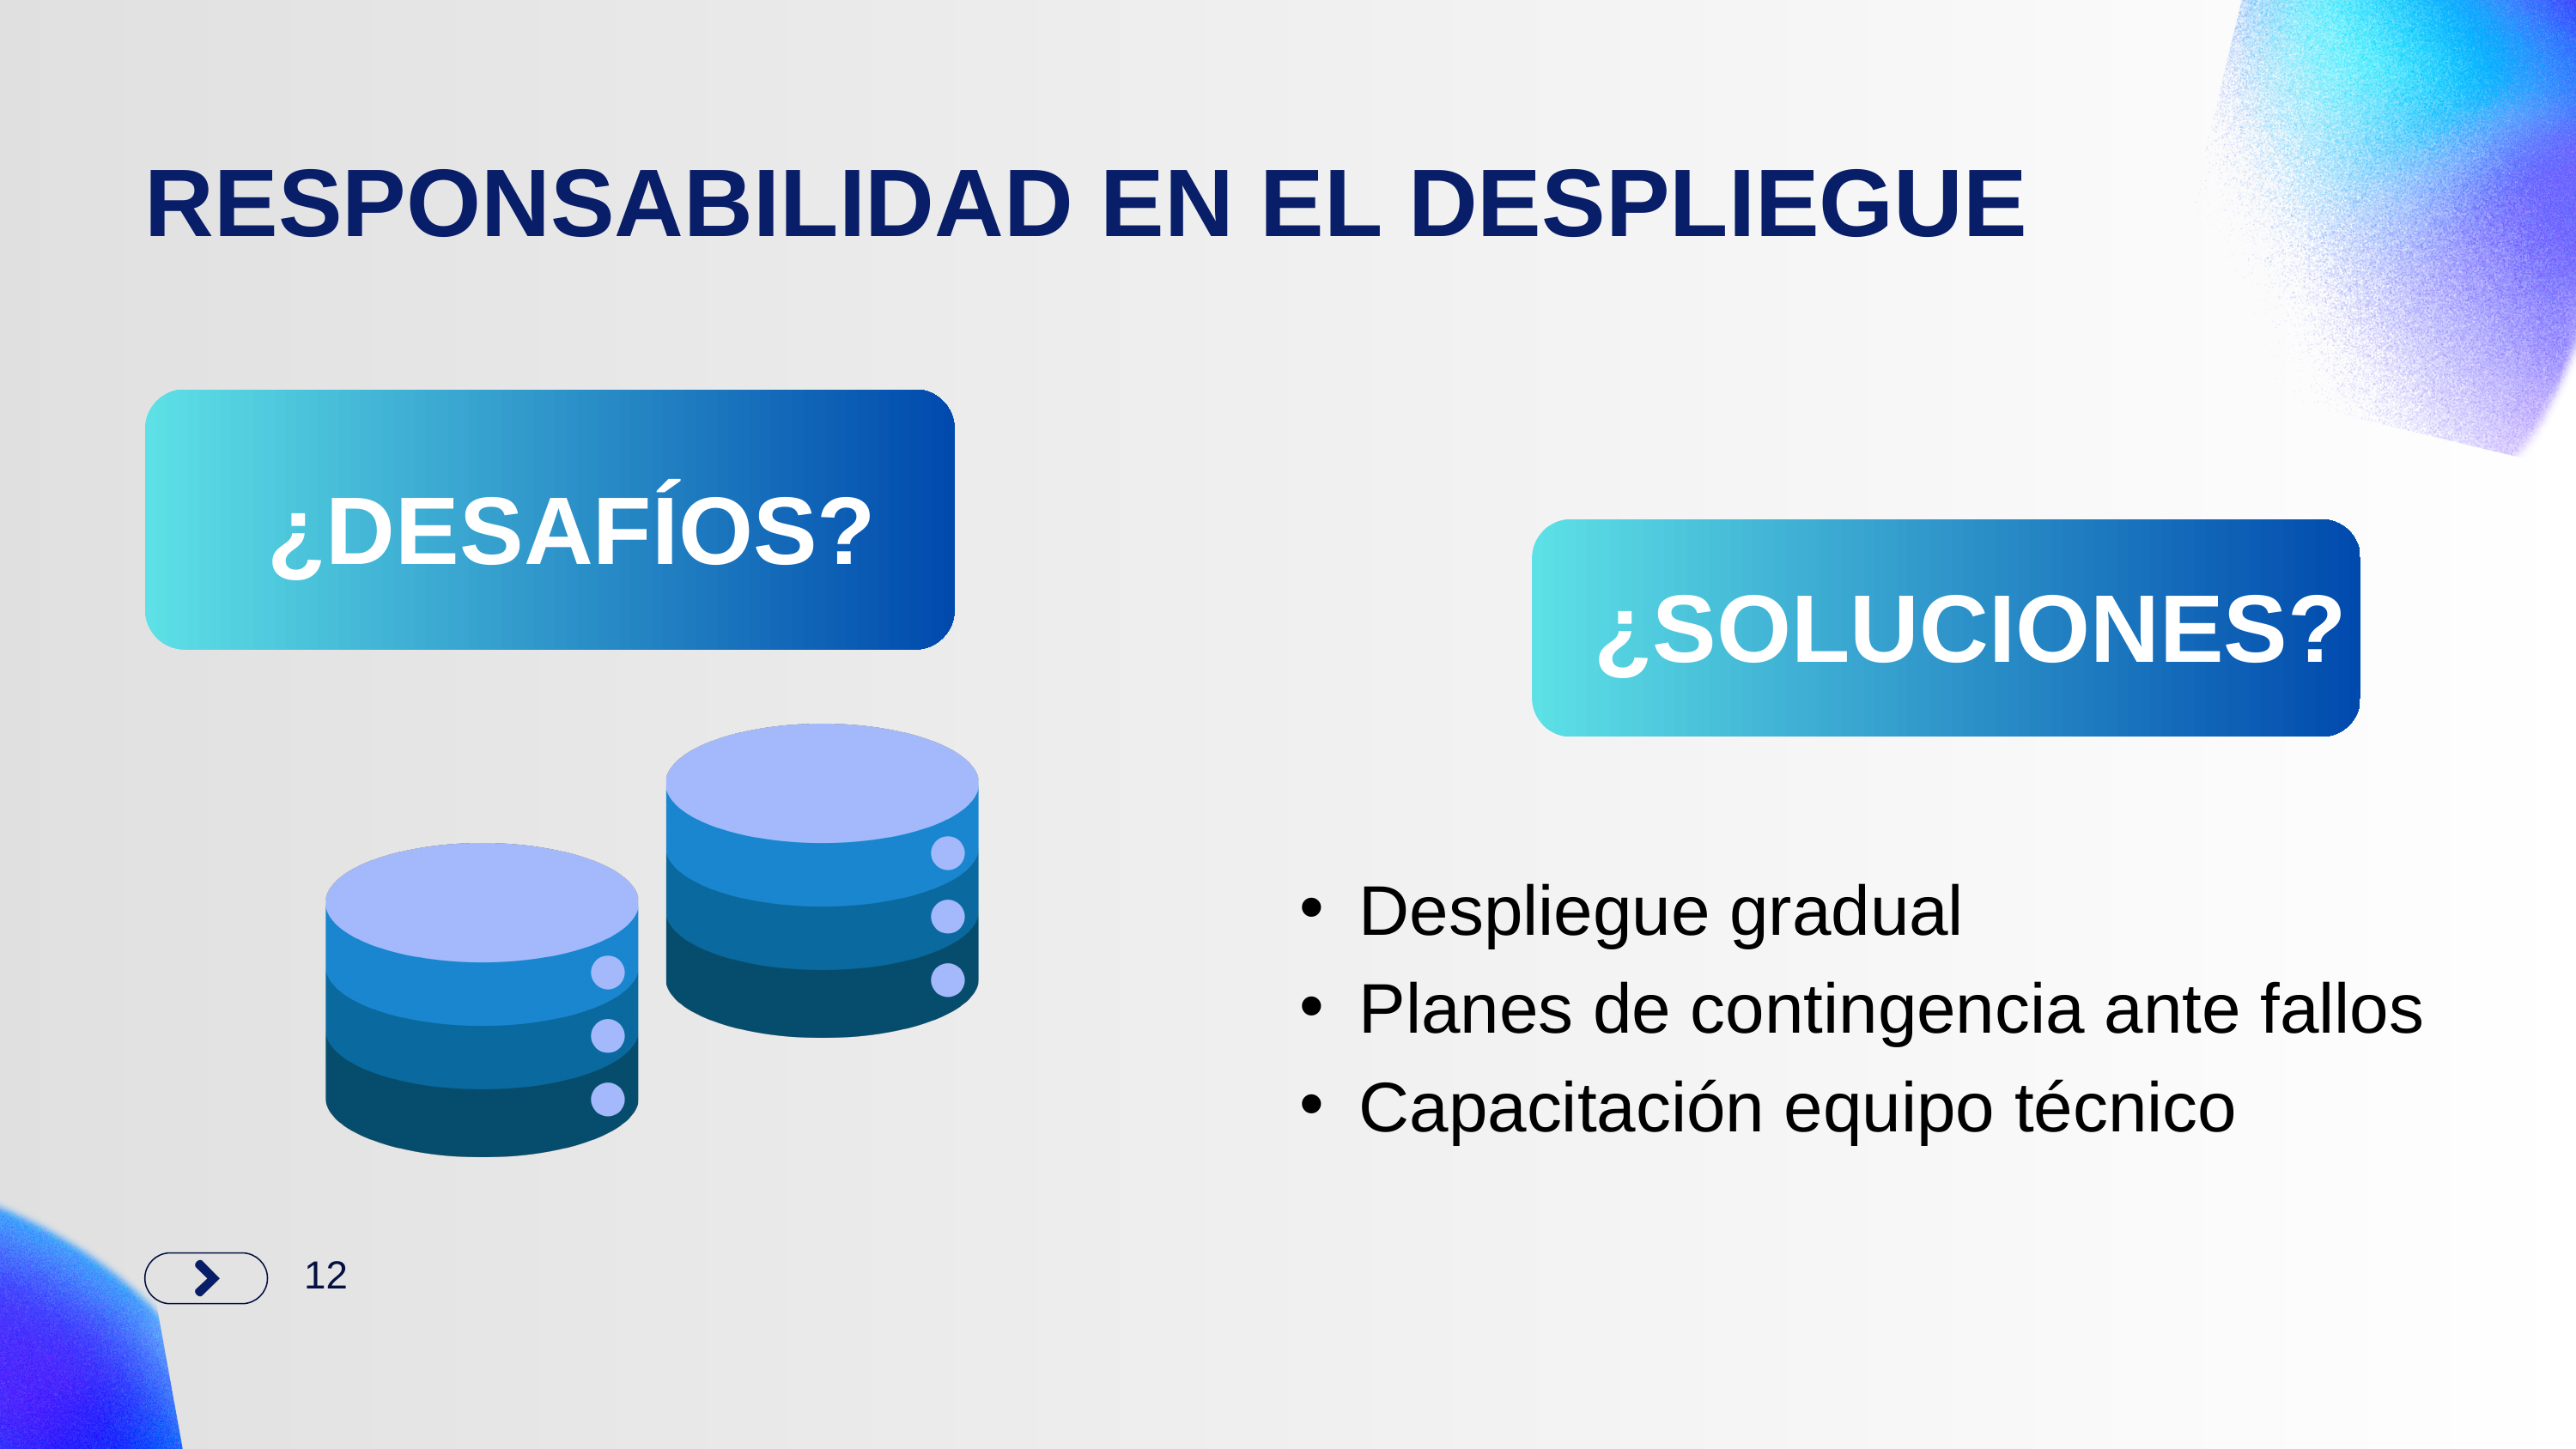

RESPONSABILIDAD EN EL DESPLIEGUE

¿DESAFÍOS?

¿SOLUCIONES?

Despliegue gradual
Planes de contingencia ante fallos
Capacitación equipo técnico

12